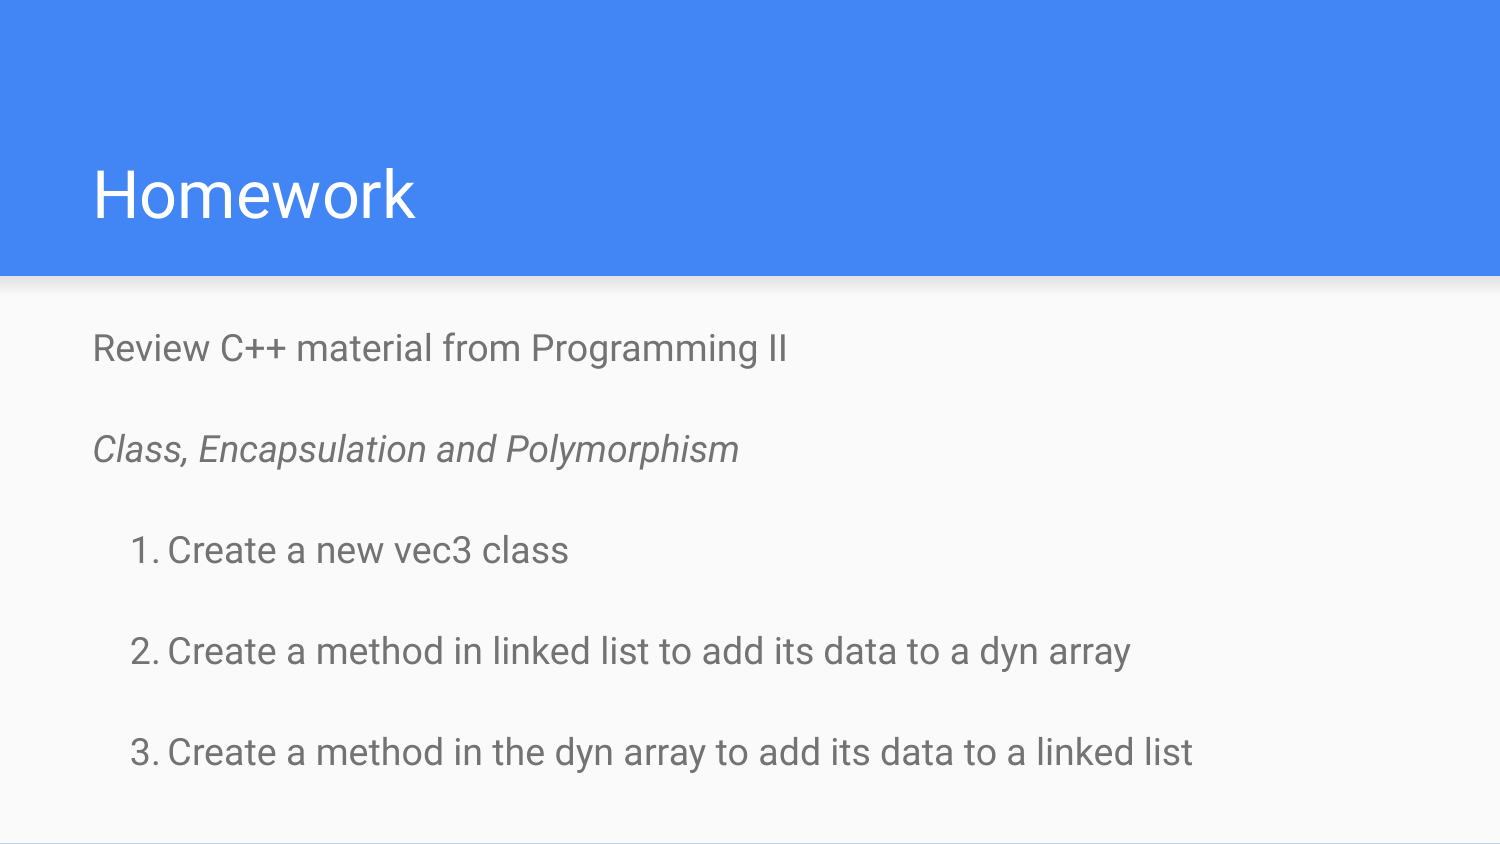

# Homework
Review C++ material from Programming II
Class, Encapsulation and Polymorphism
Create a new vec3 class
Create a method in linked list to add its data to a dyn array
Create a method in the dyn array to add its data to a linked list